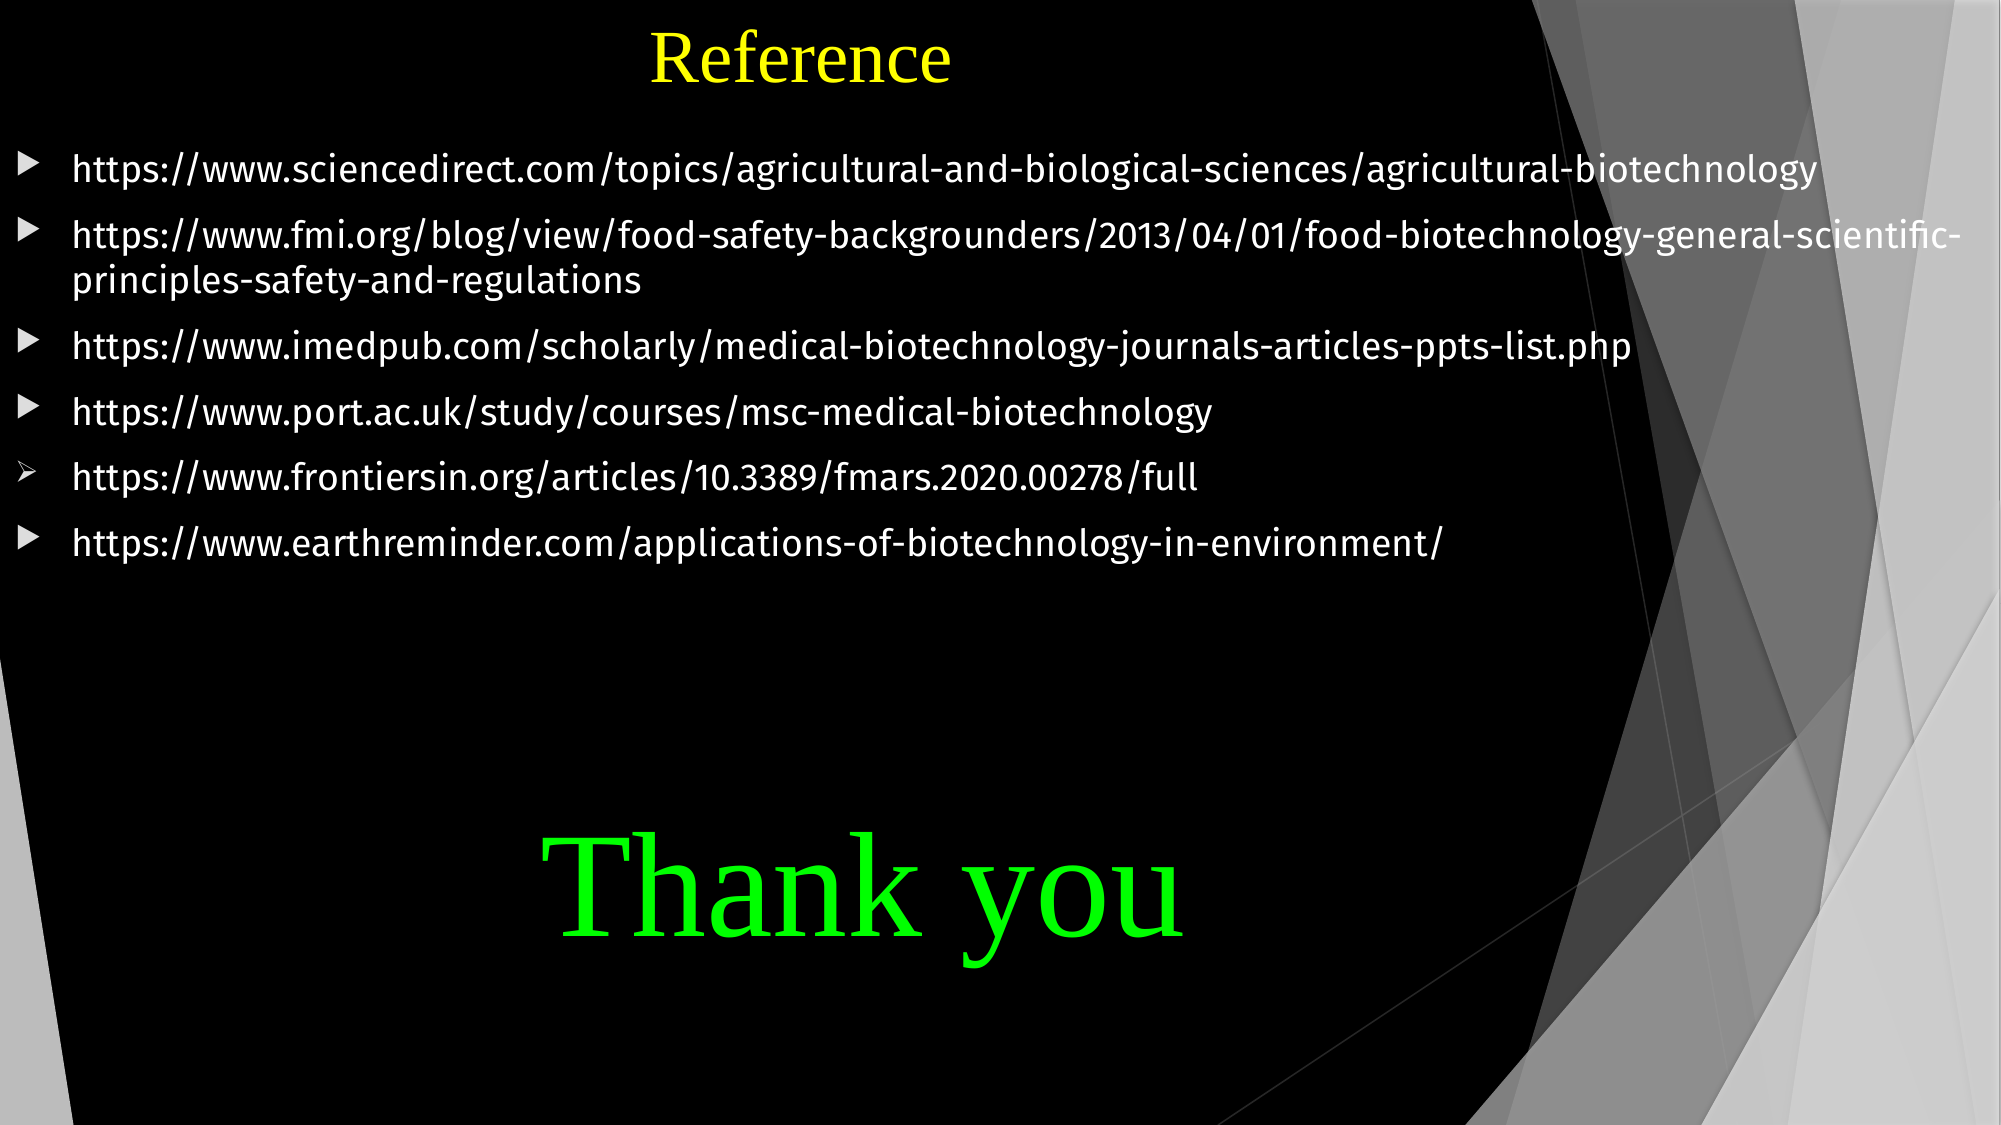

# Reference

https://www.sciencedirect.com/topics/agricultural-and-biological-sciences/agricultural-biotechnology
https://www.fmi.org/blog/view/food-safety-backgrounders/2013/04/01/food-biotechnology-general-scientific-principles-safety-and-regulations
https://www.imedpub.com/scholarly/medical-biotechnology-journals-articles-ppts-list.php
https://www.port.ac.uk/study/courses/msc-medical-biotechnology
https://www.frontiersin.org/articles/10.3389/fmars.2020.00278/full
https://www.earthreminder.com/applications-of-biotechnology-in-environment/

              Thank you